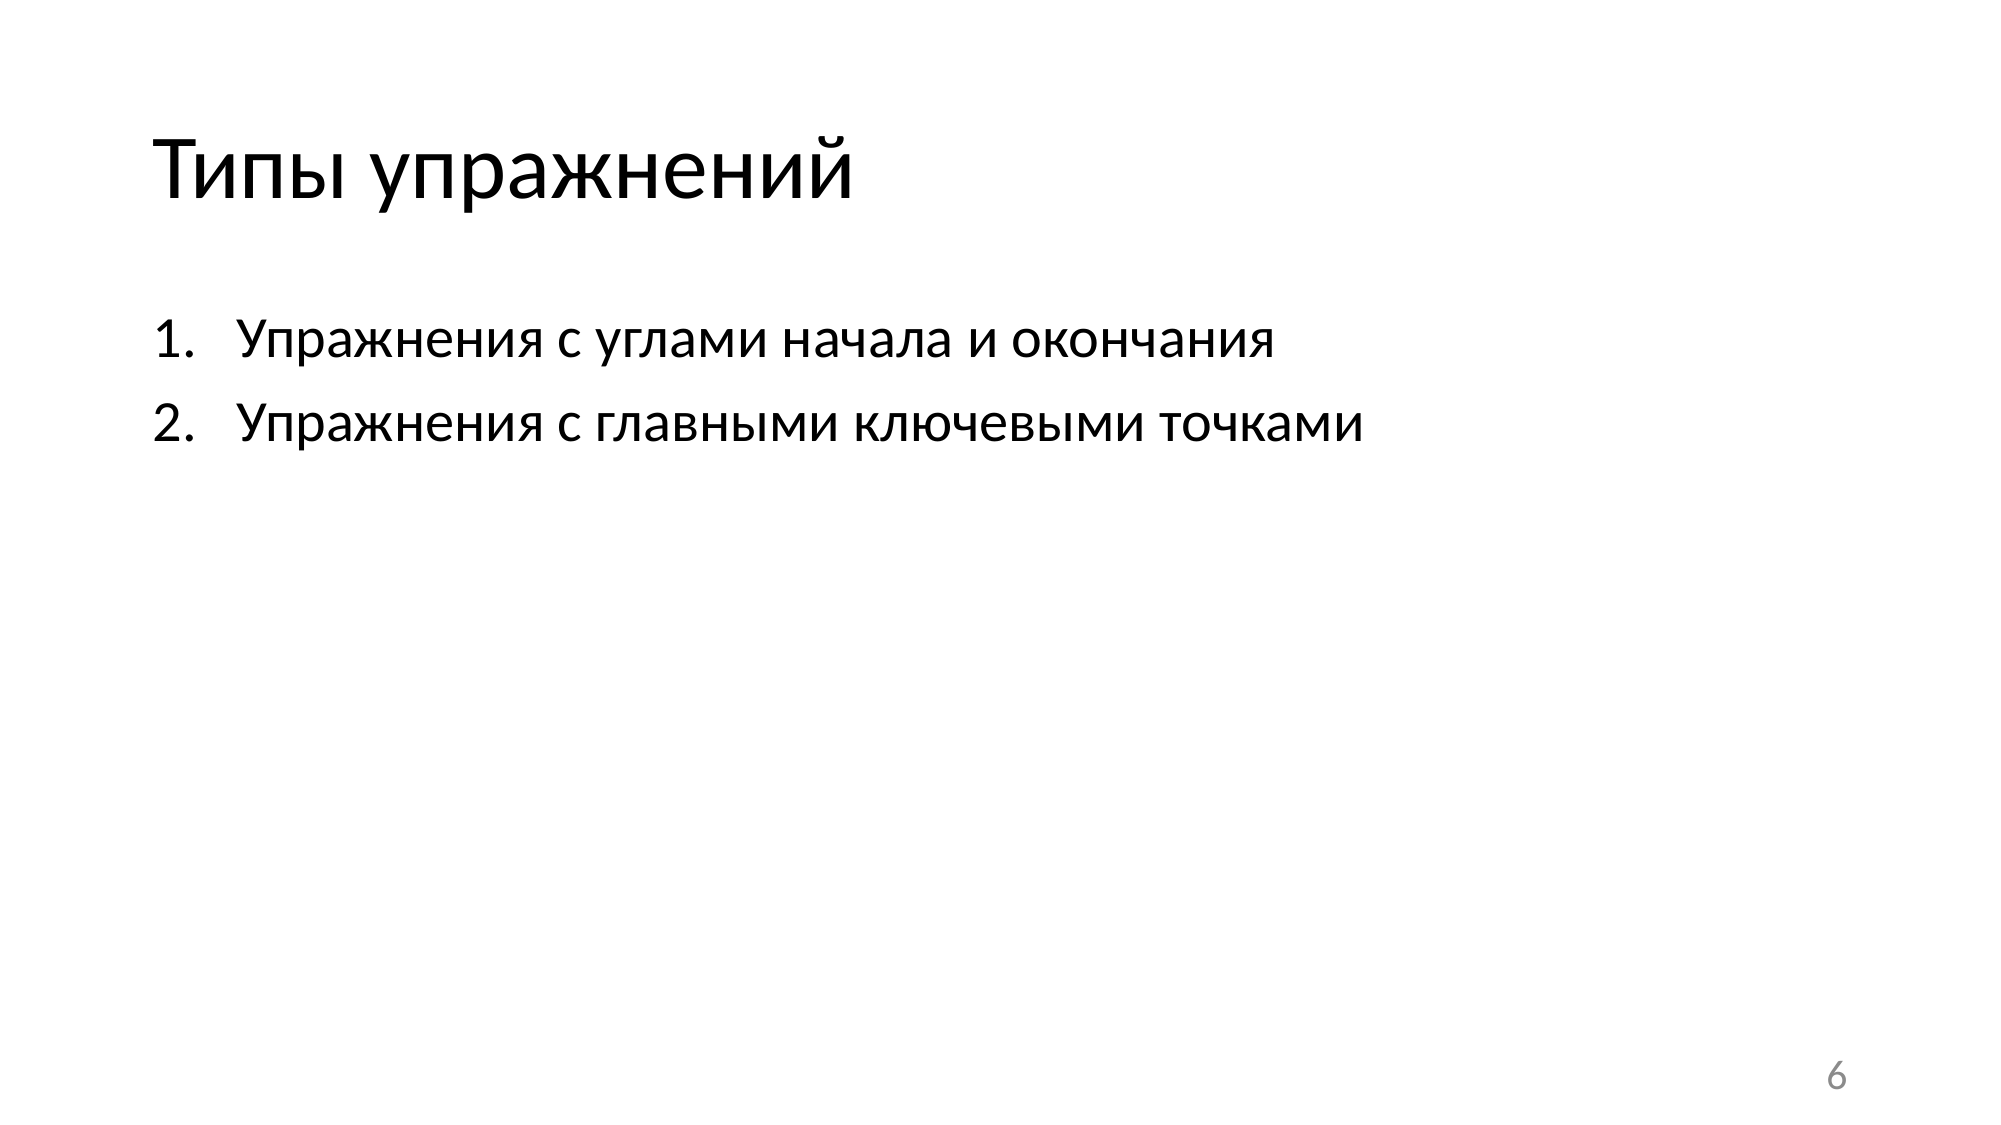

# Типы упражнений
Упражнения с углами начала и окончания
Упражнения с главными ключевыми точками
6